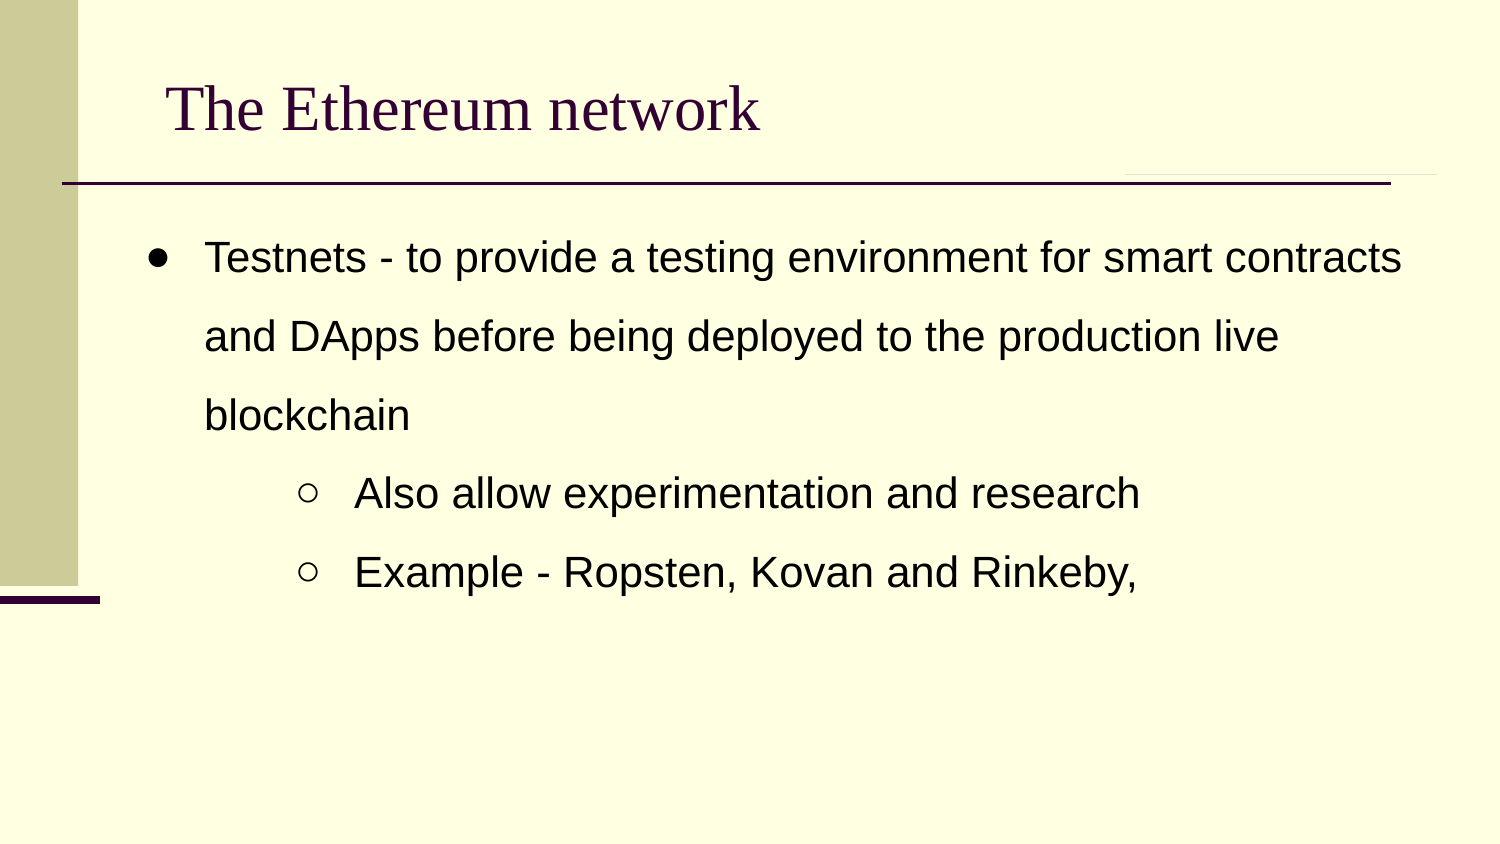

# The Ethereum network
Testnets - to provide a testing environment for smart contracts and DApps before being deployed to the production live blockchain
Also allow experimentation and research
Example - Ropsten, Kovan and Rinkeby,